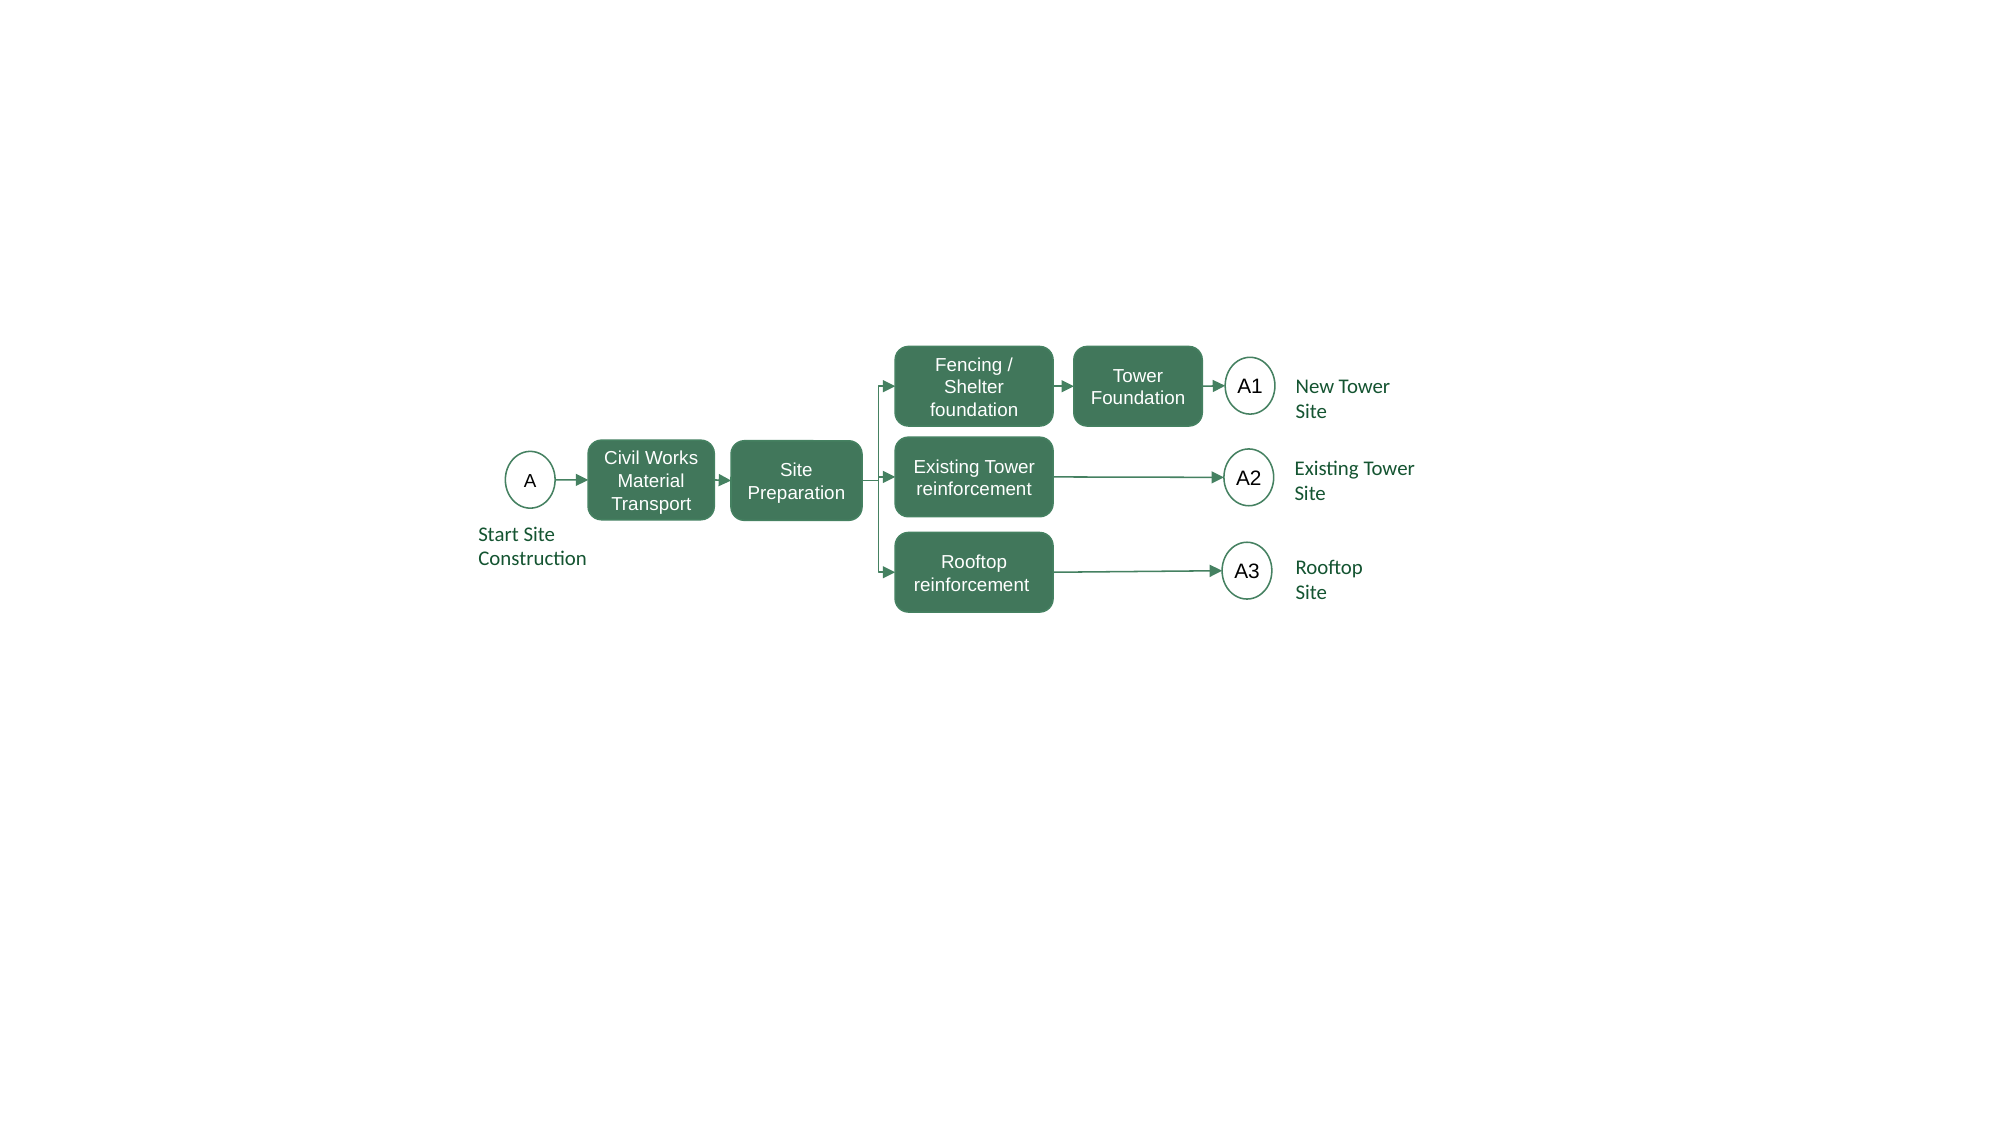

Fencing / Shelter foundation
Tower Foundation
A1
New Tower
Site
Existing Tower reinforcement
Civil Works Material Transport
Site Preparation
A2
A
Existing Tower
Site
Start Site Construction
Rooftop reinforcement
A3
Rooftop
Site